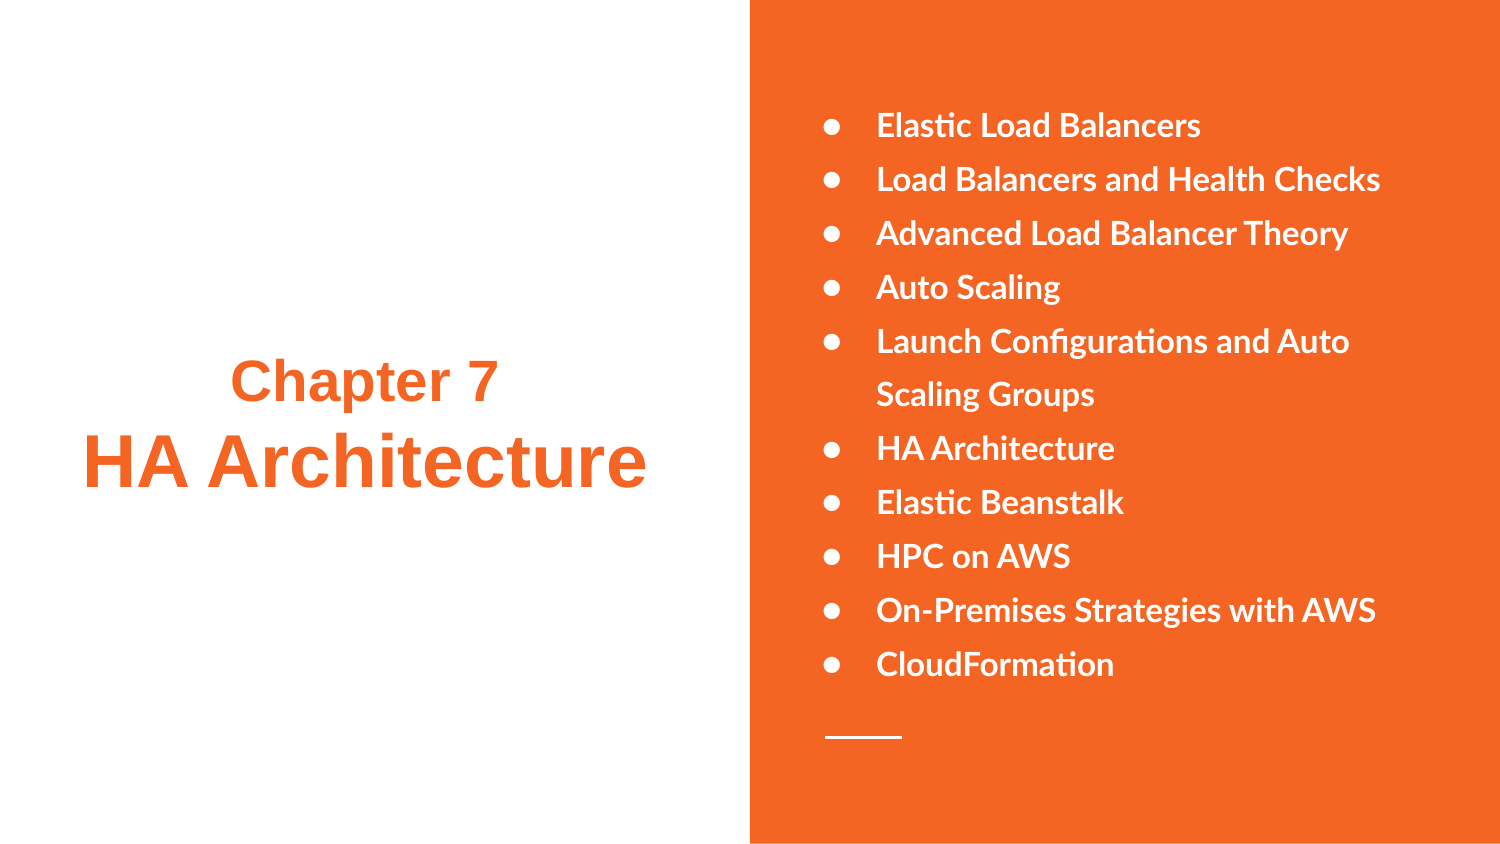

Elastic Load Balancers
Load Balancers and Health Checks
Advanced Load Balancer Theory
Auto Scaling
Launch Configurations and Auto Scaling Groups
HA Architecture
Elastic Beanstalk
HPC on AWS
On-Premises Strategies with AWS
CloudFormation
# Chapter 7
HA Architecture